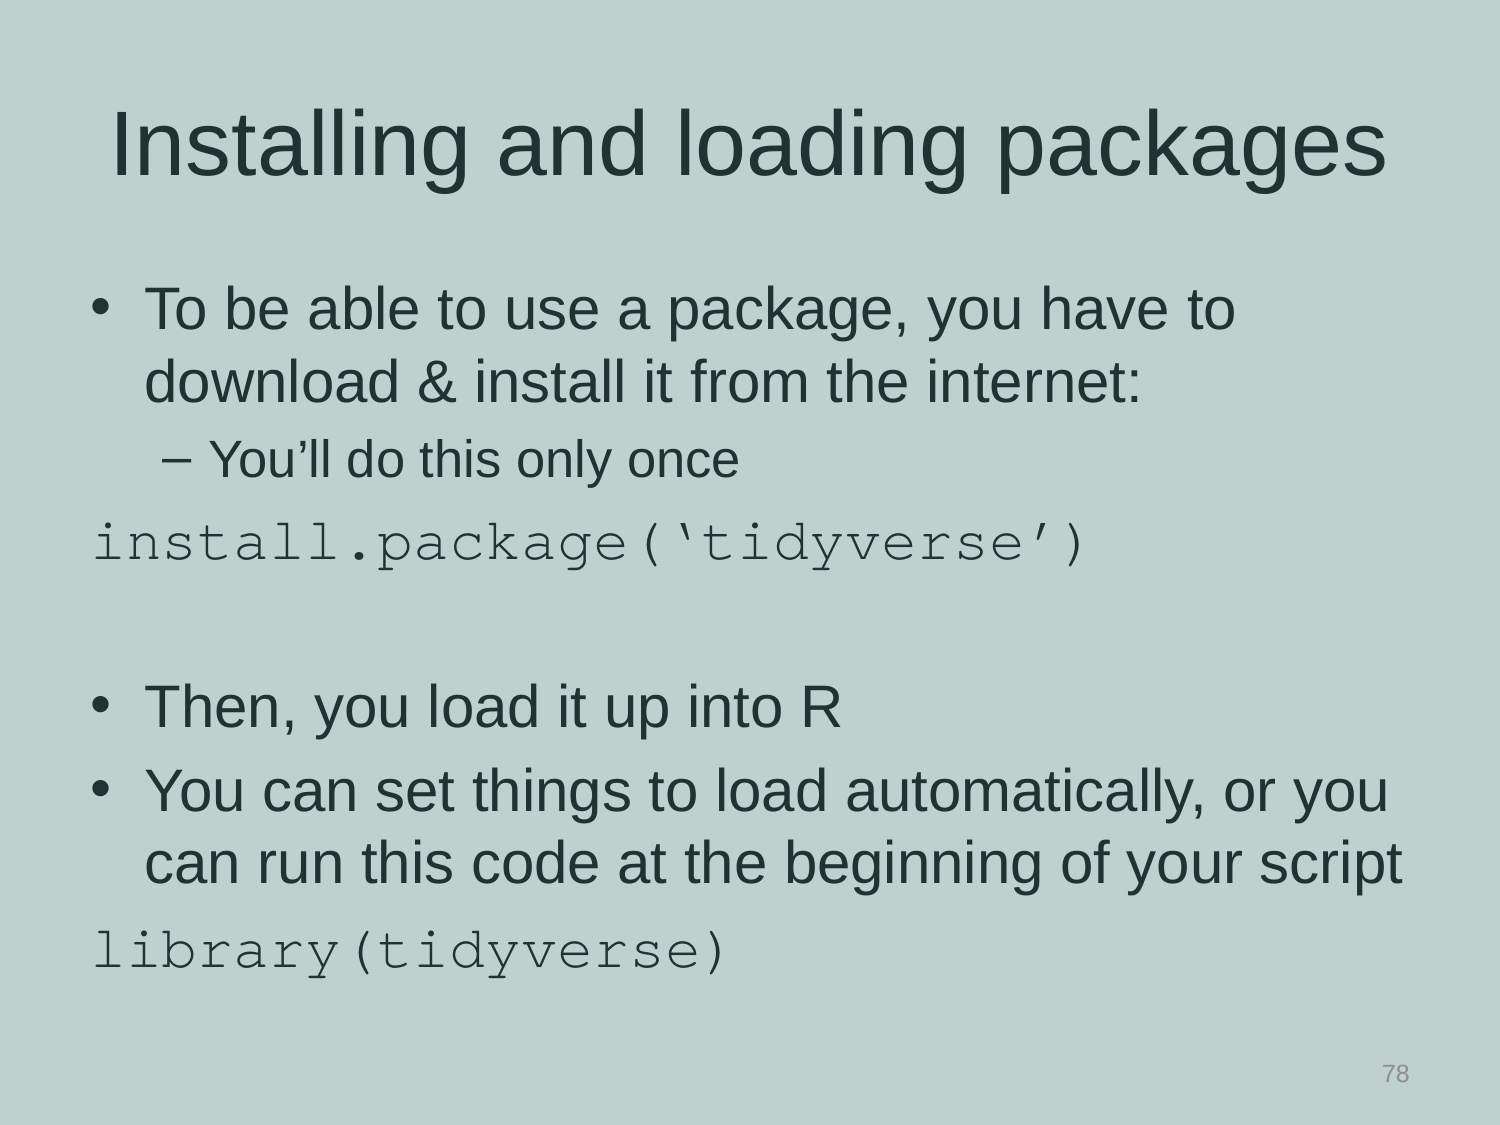

# Installing and loading packages
To be able to use a package, you have to download & install it from the internet:
You’ll do this only once
install.package(‘tidyverse’)

Then, you load it up into R
You can set things to load automatically, or you can run this code at the beginning of your script
library(tidyverse)
78